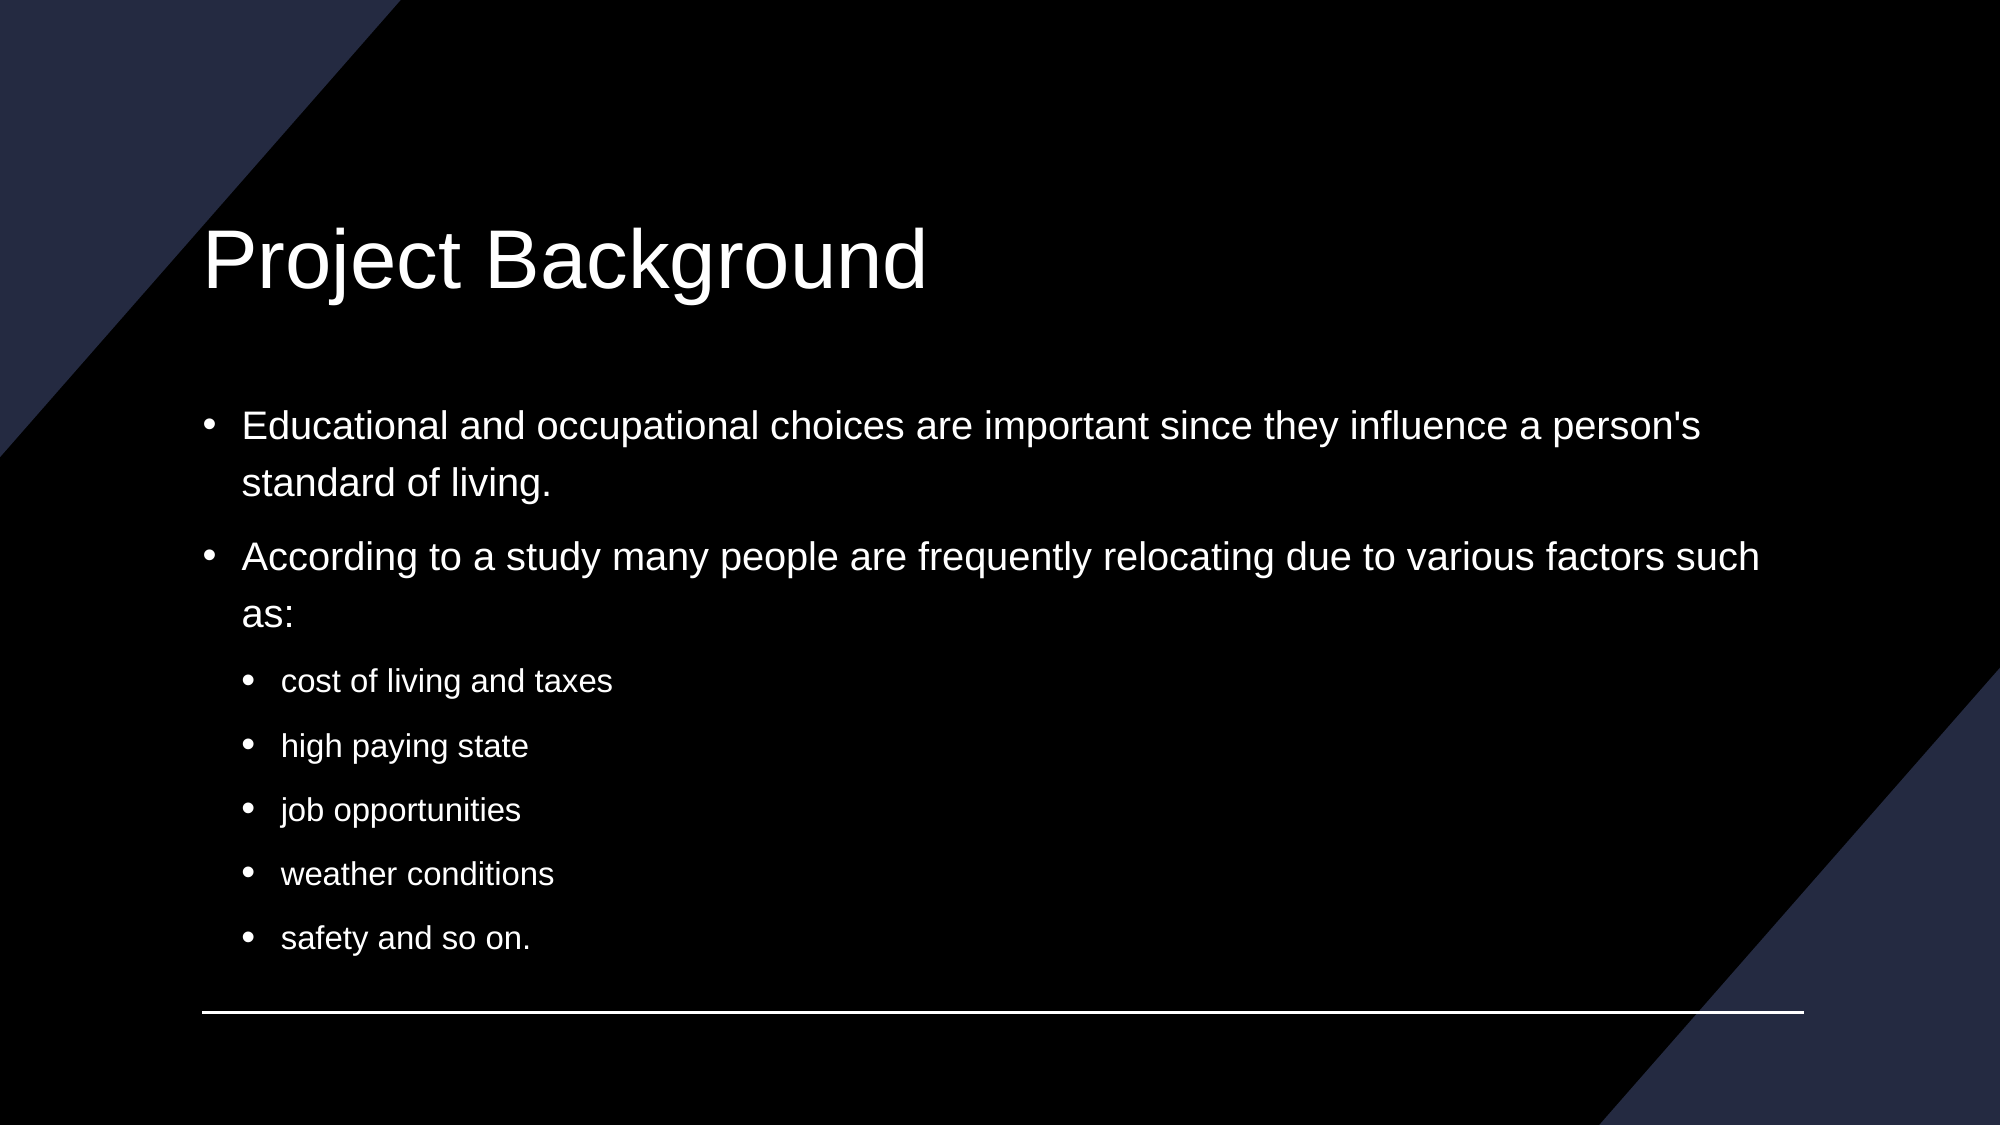

# Project Background
Educational and occupational choices are important since they influence a person's standard of living.
According to a study many people are frequently relocating due to various factors such as:
cost of living and taxes
high paying state
job opportunities
weather conditions
safety and so on.